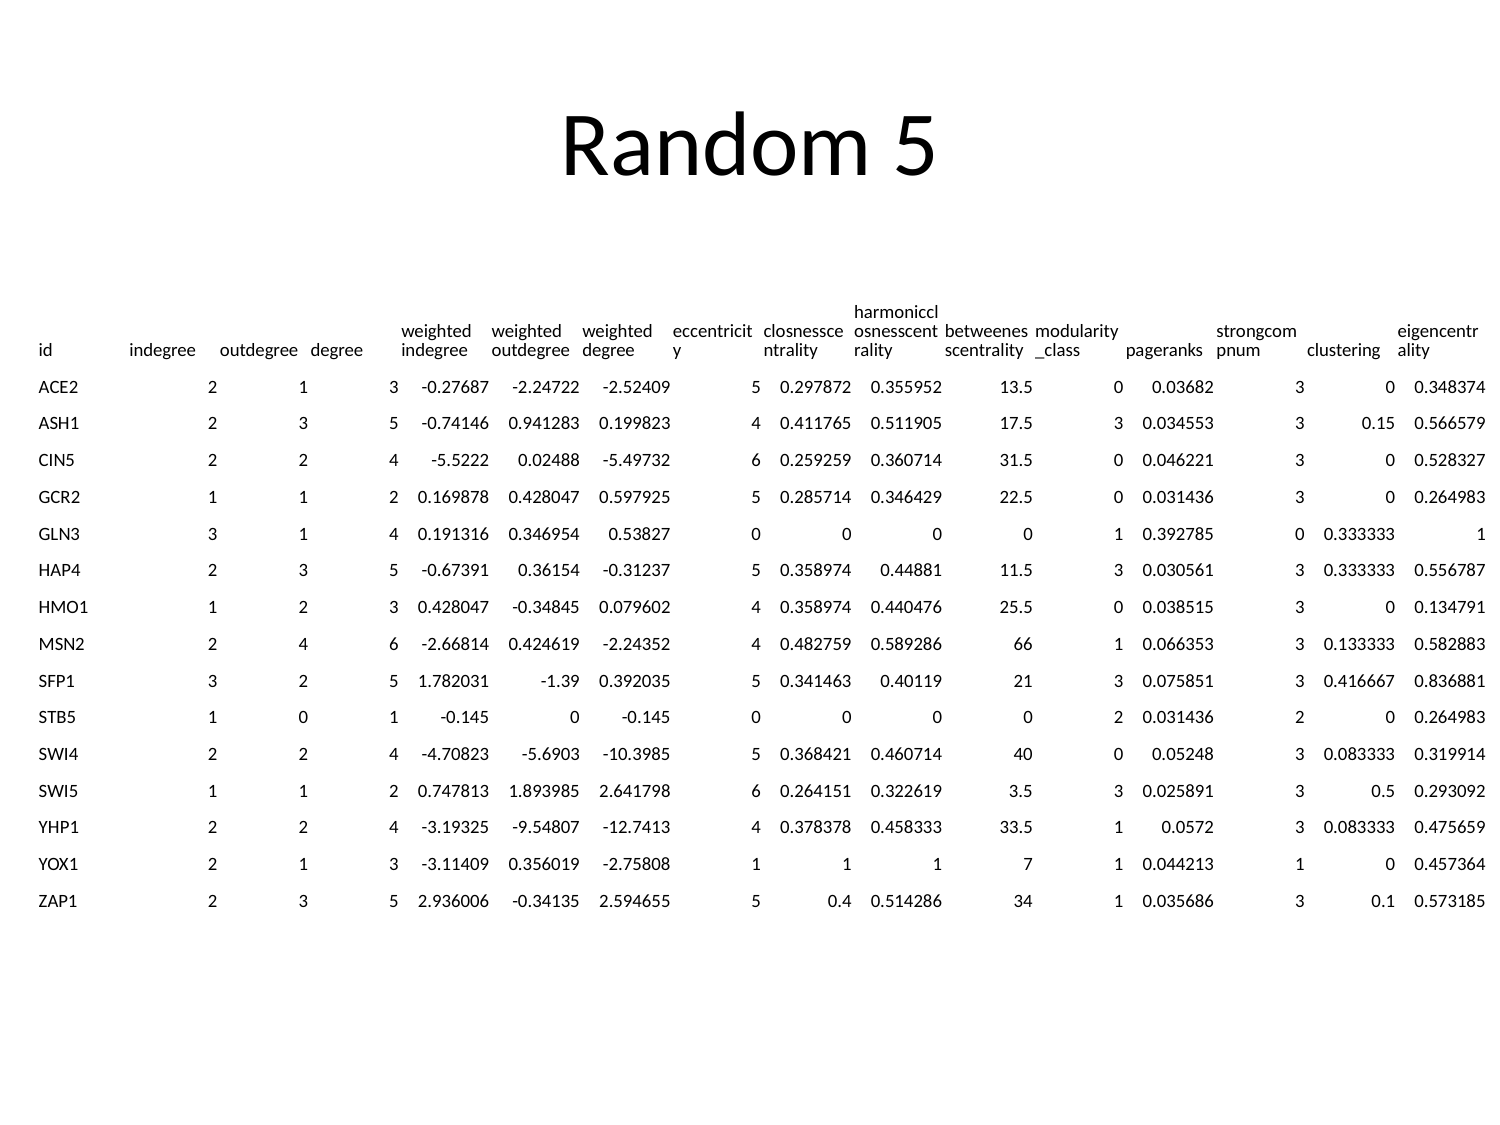

# Random 5
| id | indegree | outdegree | degree | weighted indegree | weighted outdegree | weighted degree | eccentricity | closnesscentrality | harmonicclosnesscentrality | betweenesscentrality | modularity\_class | pageranks | strongcompnum | clustering | eigencentrality |
| --- | --- | --- | --- | --- | --- | --- | --- | --- | --- | --- | --- | --- | --- | --- | --- |
| ACE2 | 2 | 1 | 3 | -0.27687 | -2.24722 | -2.52409 | 5 | 0.297872 | 0.355952 | 13.5 | 0 | 0.03682 | 3 | 0 | 0.348374 |
| ASH1 | 2 | 3 | 5 | -0.74146 | 0.941283 | 0.199823 | 4 | 0.411765 | 0.511905 | 17.5 | 3 | 0.034553 | 3 | 0.15 | 0.566579 |
| CIN5 | 2 | 2 | 4 | -5.5222 | 0.02488 | -5.49732 | 6 | 0.259259 | 0.360714 | 31.5 | 0 | 0.046221 | 3 | 0 | 0.528327 |
| GCR2 | 1 | 1 | 2 | 0.169878 | 0.428047 | 0.597925 | 5 | 0.285714 | 0.346429 | 22.5 | 0 | 0.031436 | 3 | 0 | 0.264983 |
| GLN3 | 3 | 1 | 4 | 0.191316 | 0.346954 | 0.53827 | 0 | 0 | 0 | 0 | 1 | 0.392785 | 0 | 0.333333 | 1 |
| HAP4 | 2 | 3 | 5 | -0.67391 | 0.36154 | -0.31237 | 5 | 0.358974 | 0.44881 | 11.5 | 3 | 0.030561 | 3 | 0.333333 | 0.556787 |
| HMO1 | 1 | 2 | 3 | 0.428047 | -0.34845 | 0.079602 | 4 | 0.358974 | 0.440476 | 25.5 | 0 | 0.038515 | 3 | 0 | 0.134791 |
| MSN2 | 2 | 4 | 6 | -2.66814 | 0.424619 | -2.24352 | 4 | 0.482759 | 0.589286 | 66 | 1 | 0.066353 | 3 | 0.133333 | 0.582883 |
| SFP1 | 3 | 2 | 5 | 1.782031 | -1.39 | 0.392035 | 5 | 0.341463 | 0.40119 | 21 | 3 | 0.075851 | 3 | 0.416667 | 0.836881 |
| STB5 | 1 | 0 | 1 | -0.145 | 0 | -0.145 | 0 | 0 | 0 | 0 | 2 | 0.031436 | 2 | 0 | 0.264983 |
| SWI4 | 2 | 2 | 4 | -4.70823 | -5.6903 | -10.3985 | 5 | 0.368421 | 0.460714 | 40 | 0 | 0.05248 | 3 | 0.083333 | 0.319914 |
| SWI5 | 1 | 1 | 2 | 0.747813 | 1.893985 | 2.641798 | 6 | 0.264151 | 0.322619 | 3.5 | 3 | 0.025891 | 3 | 0.5 | 0.293092 |
| YHP1 | 2 | 2 | 4 | -3.19325 | -9.54807 | -12.7413 | 4 | 0.378378 | 0.458333 | 33.5 | 1 | 0.0572 | 3 | 0.083333 | 0.475659 |
| YOX1 | 2 | 1 | 3 | -3.11409 | 0.356019 | -2.75808 | 1 | 1 | 1 | 7 | 1 | 0.044213 | 1 | 0 | 0.457364 |
| ZAP1 | 2 | 3 | 5 | 2.936006 | -0.34135 | 2.594655 | 5 | 0.4 | 0.514286 | 34 | 1 | 0.035686 | 3 | 0.1 | 0.573185 |